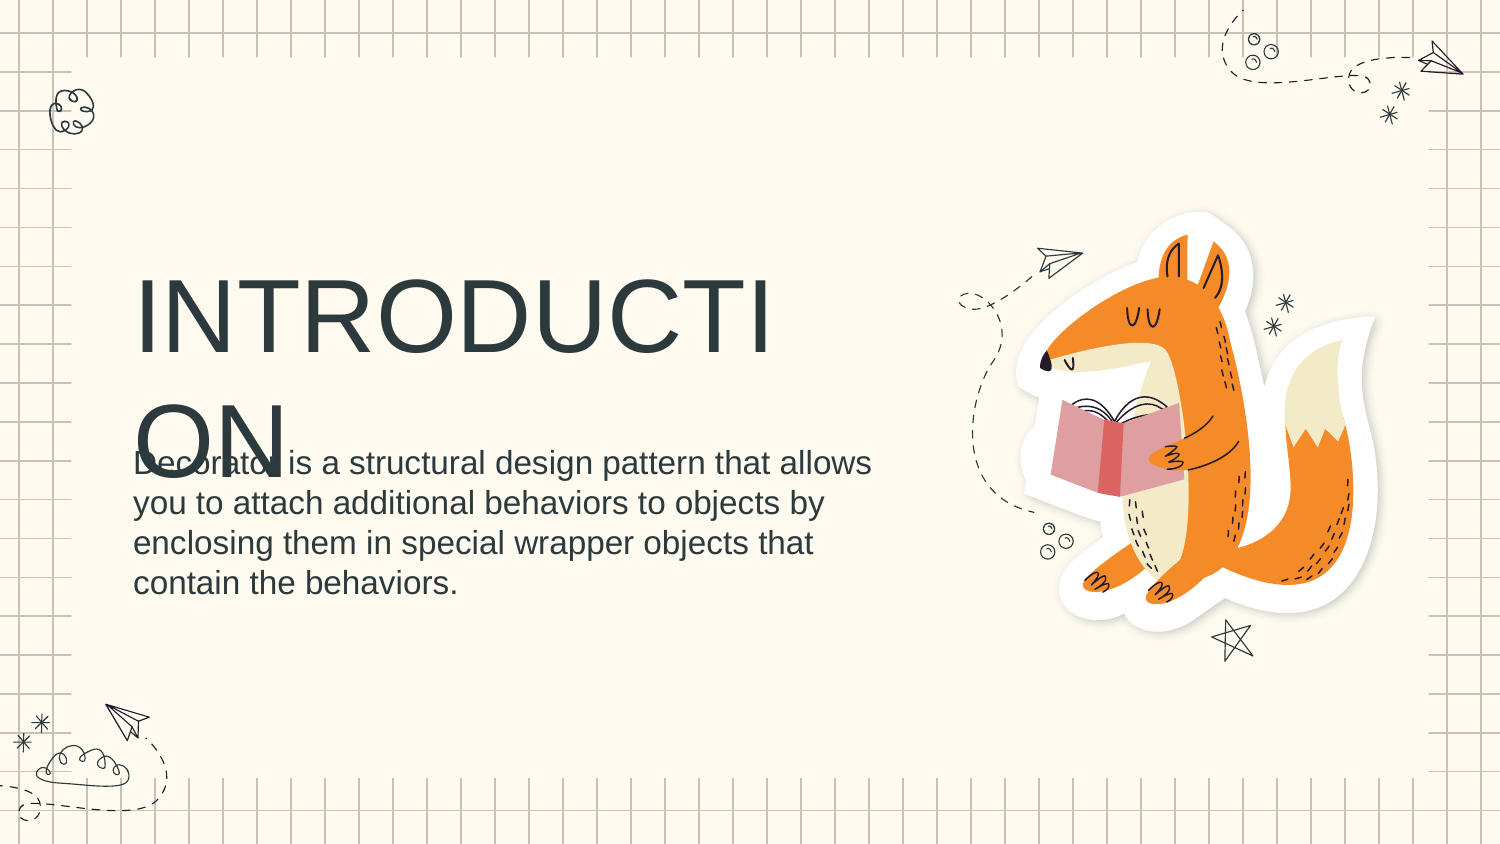

# INTRODUCTION
Decorator is a structural design pattern that allows you to attach additional behaviors to objects by enclosing them in special wrapper objects that contain the behaviors.